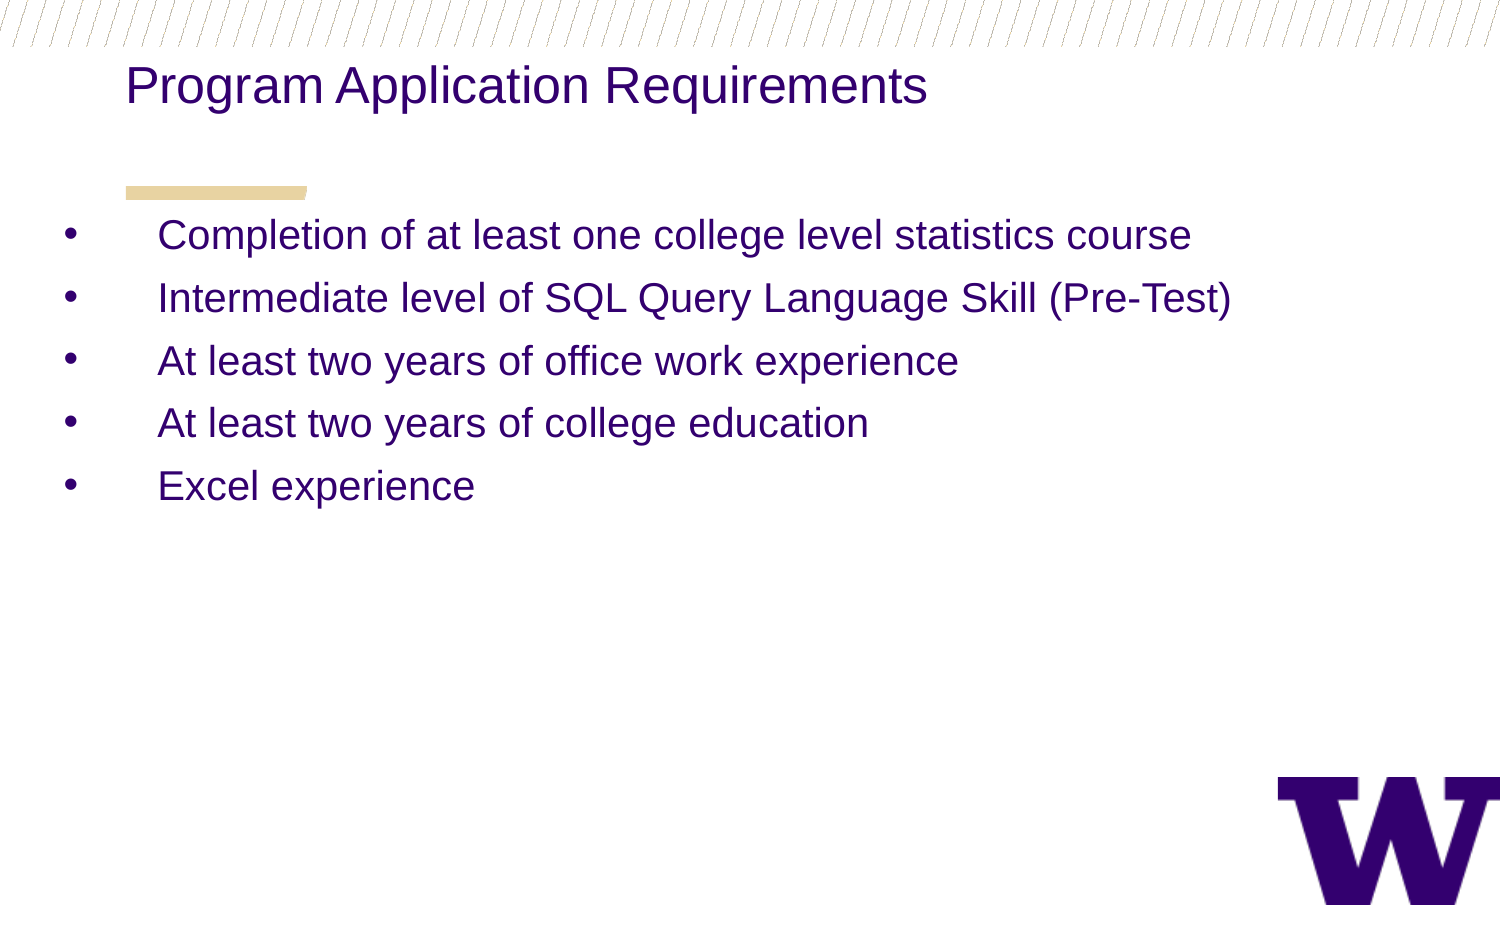

Program Application Requirements
Completion of at least one college level statistics course
Intermediate level of SQL Query Language Skill (Pre-Test)
At least two years of office work experience
At least two years of college education
Excel experience